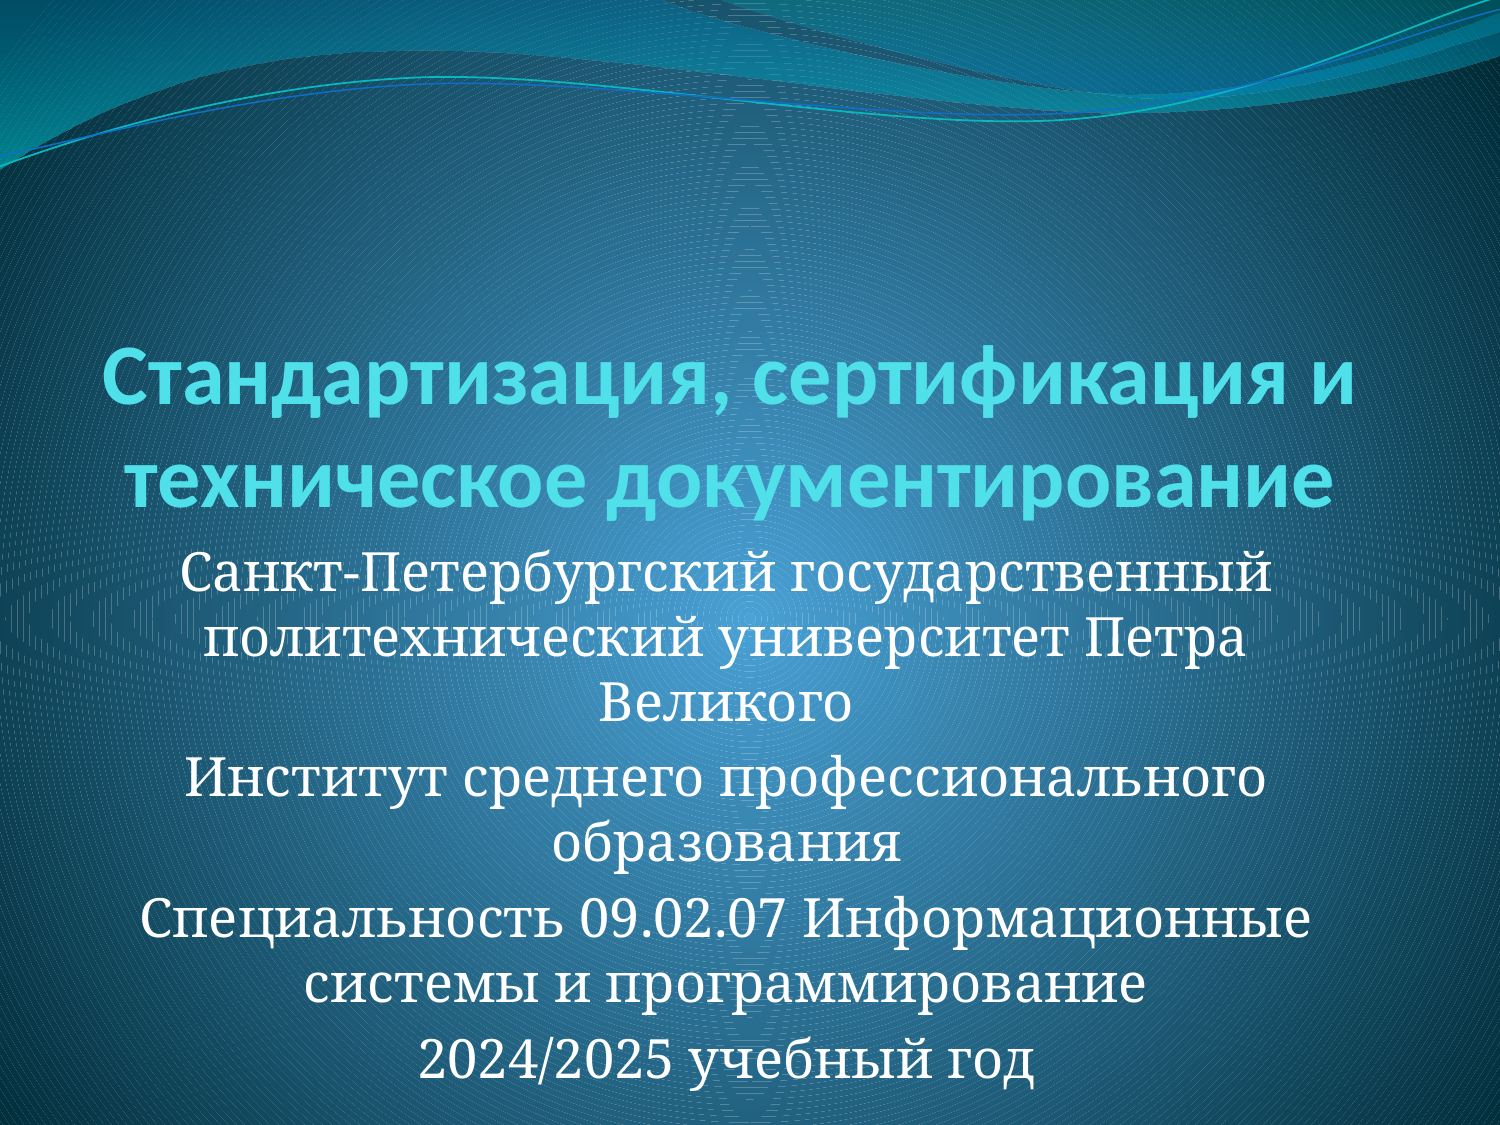

# Стандартизация, сертификация и техническое документирование
Санкт-Петербургский государственный политехнический университет Петра Великого
Институт среднего профессионального образования
Специальность 09.02.07 Информационные системы и программирование
2024/2025 учебный год